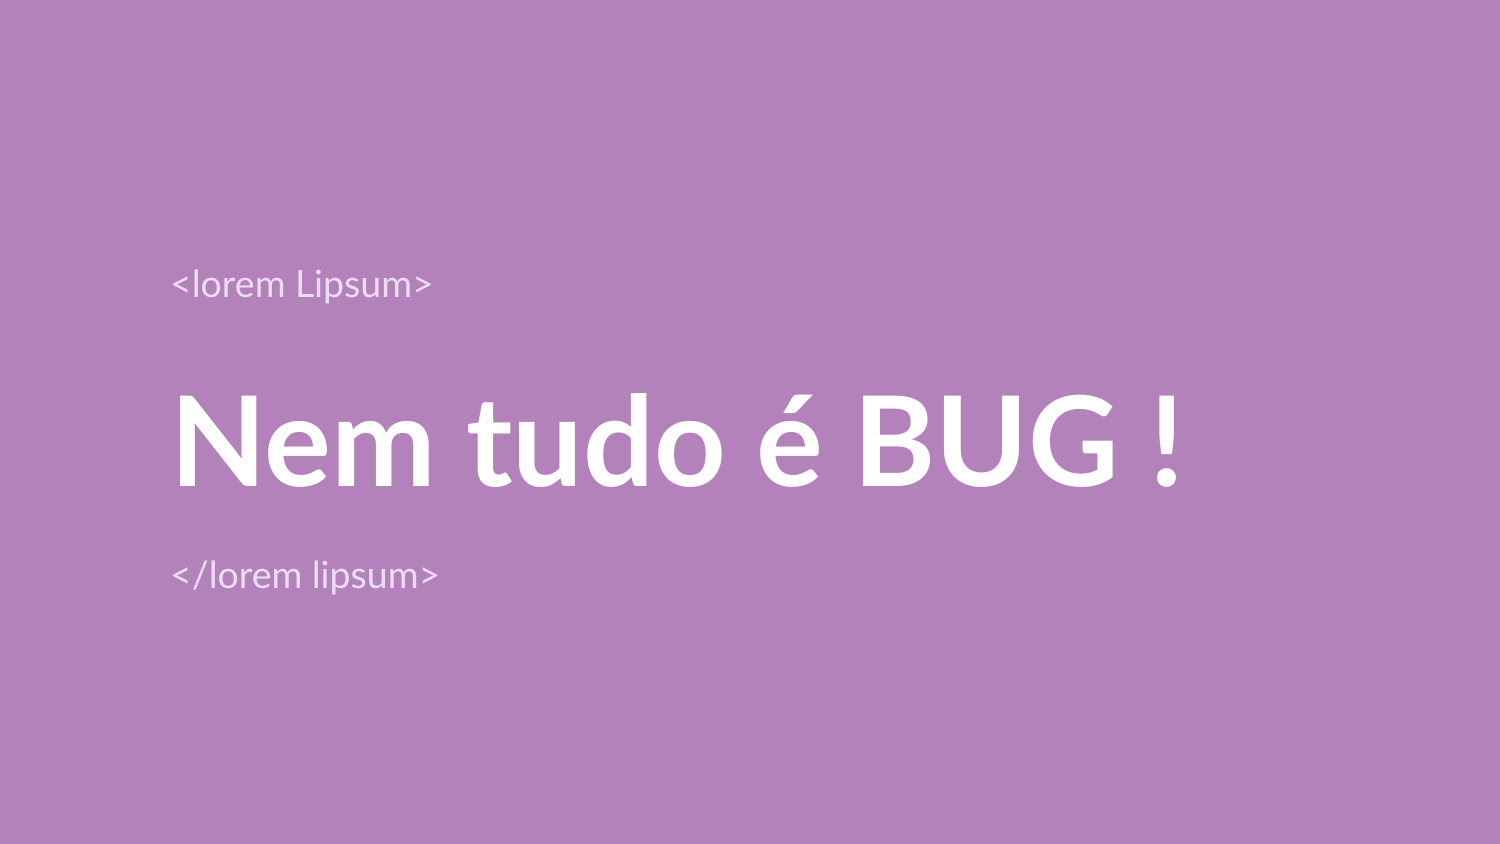

<lorem Lipsum>
Nem tudo é BUG !
</lorem lipsum>